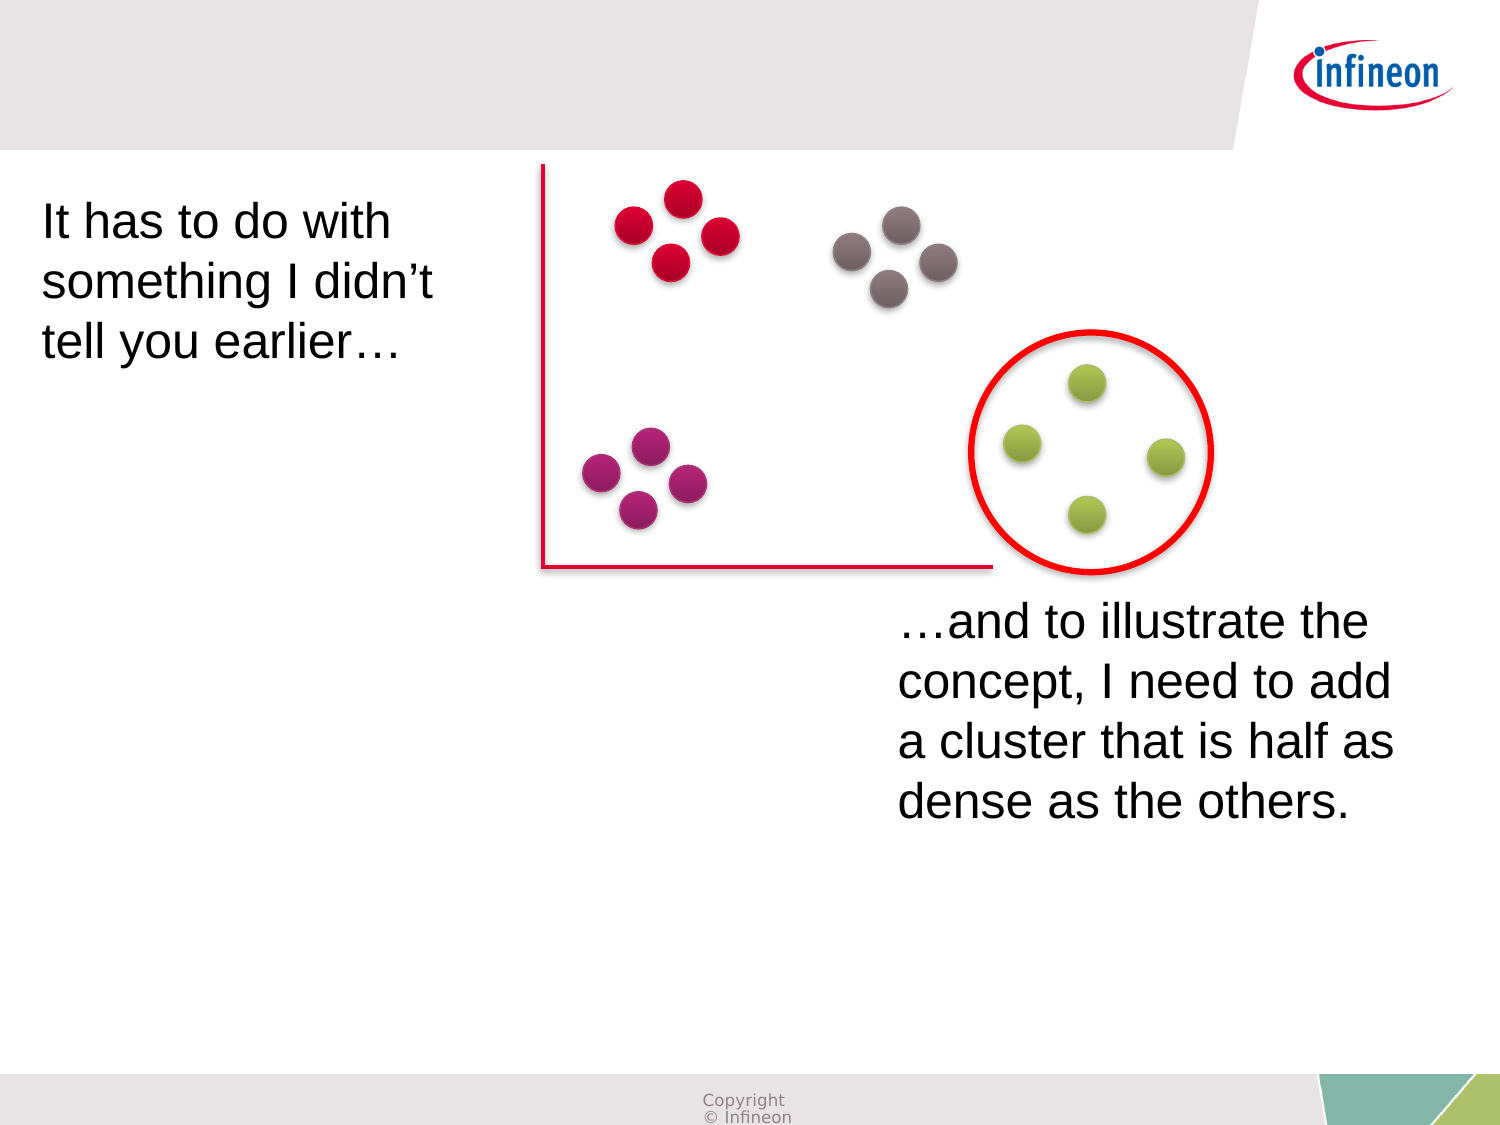

It has to do with something I didn’t tell you earlier…

…and to illustrate the concept, I need to add a cluster that is half as dense as the others.
Copyright © Infineon Technologies AG 2019. All rights reserved.